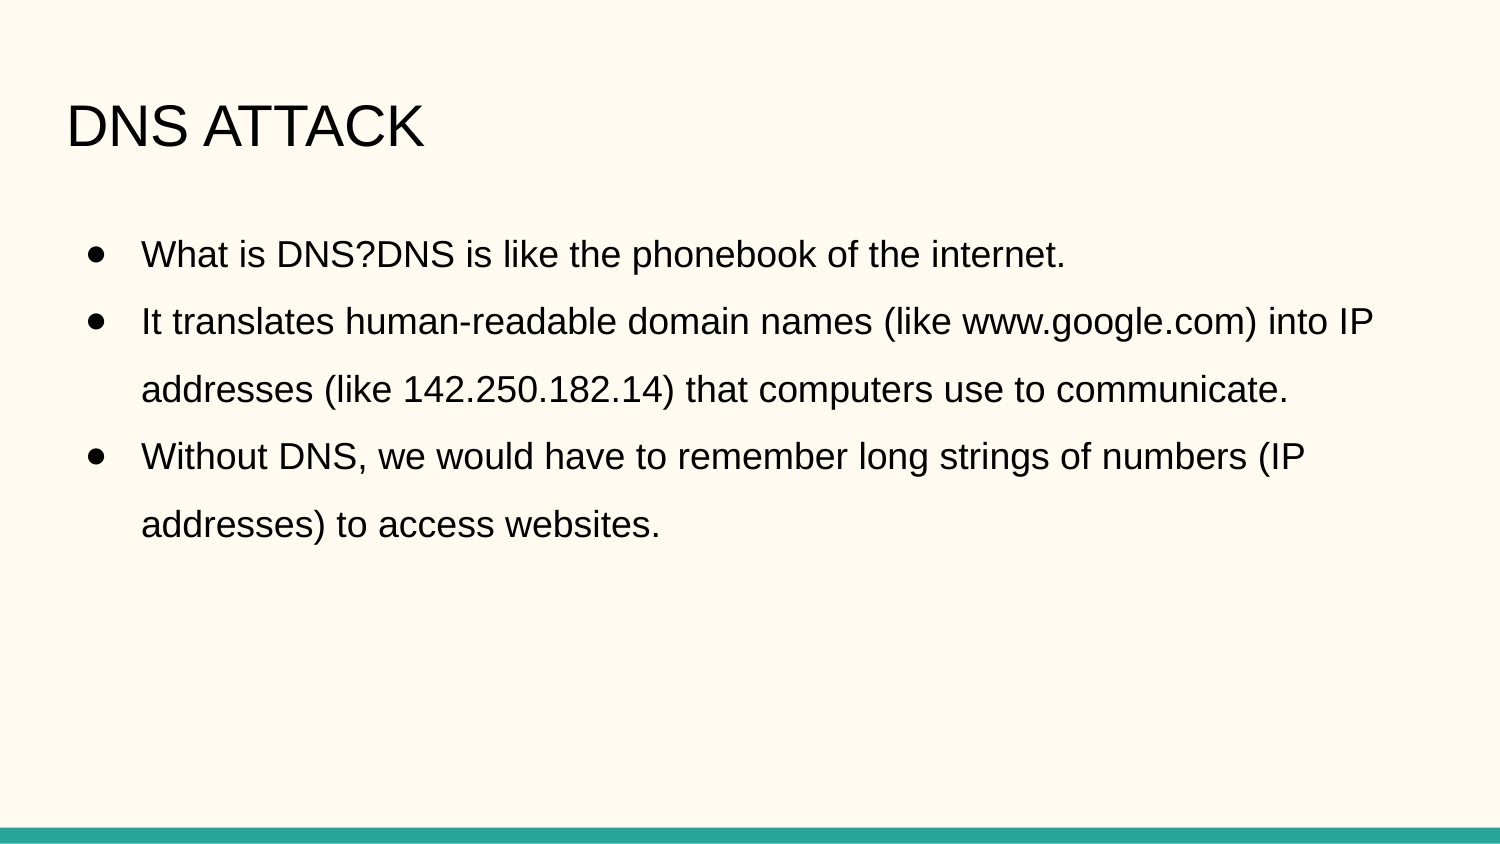

# DNS ATTACK
What is DNS?DNS is like the phonebook of the internet.
It translates human-readable domain names (like www.google.com) into IP addresses (like 142.250.182.14) that computers use to communicate.
Without DNS, we would have to remember long strings of numbers (IP addresses) to access websites.